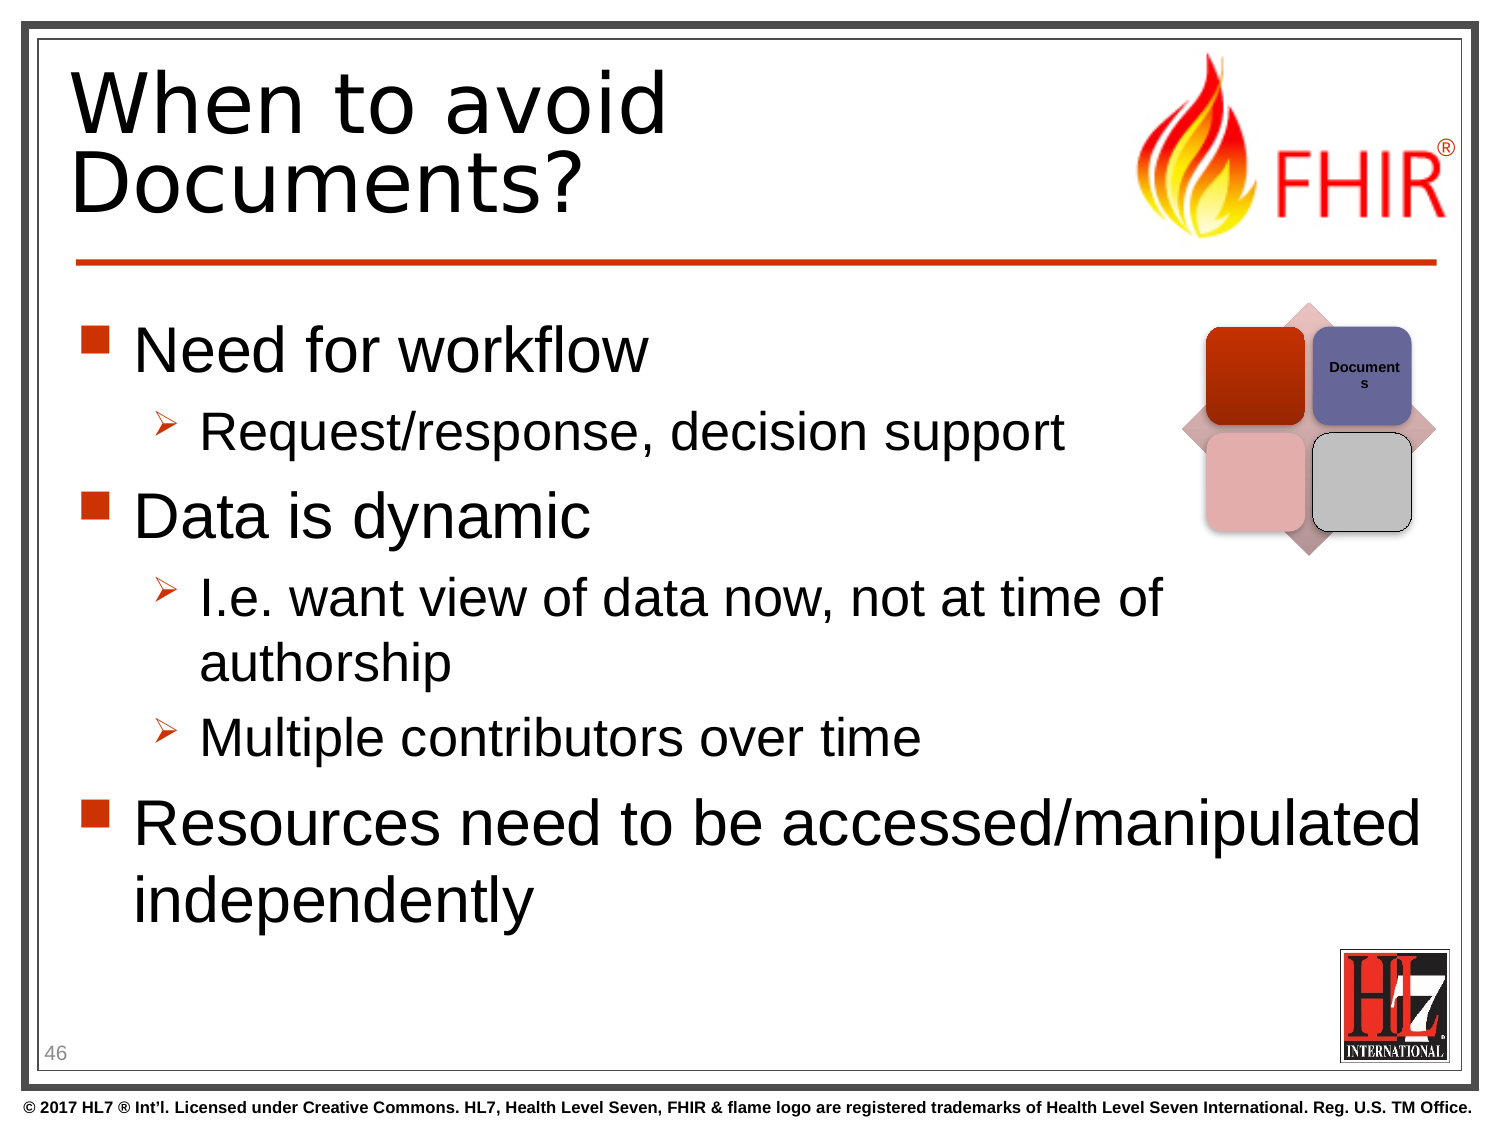

# When to avoid Documents?
Need for workflow
Request/response, decision support
Data is dynamic
I.e. want view of data now, not at time of authorship
Multiple contributors over time
Resources need to be accessed/manipulated independently

Documents

46